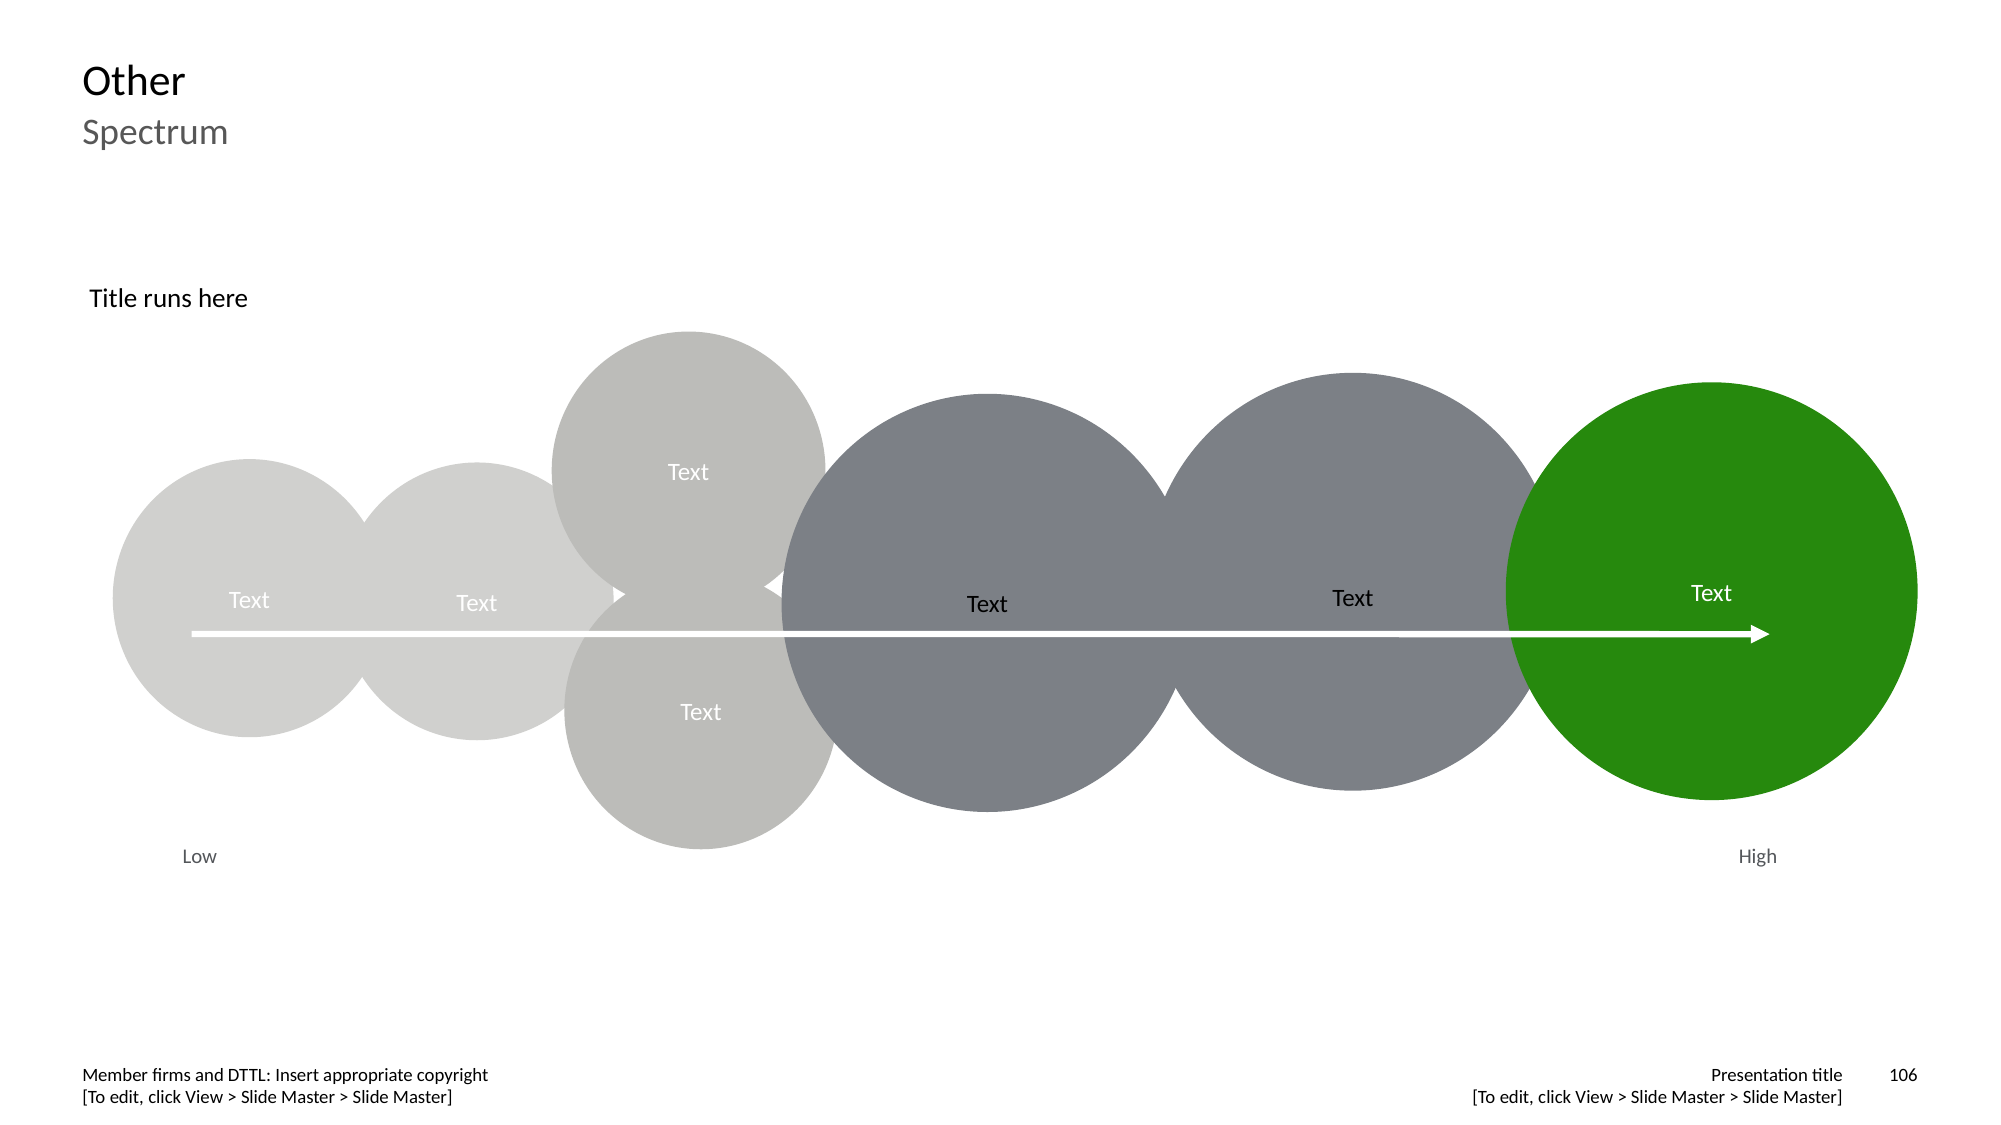

# Other
Spectrum
Title runs here
Text

Text
Text
Text
Text
Text
Text

Low
High